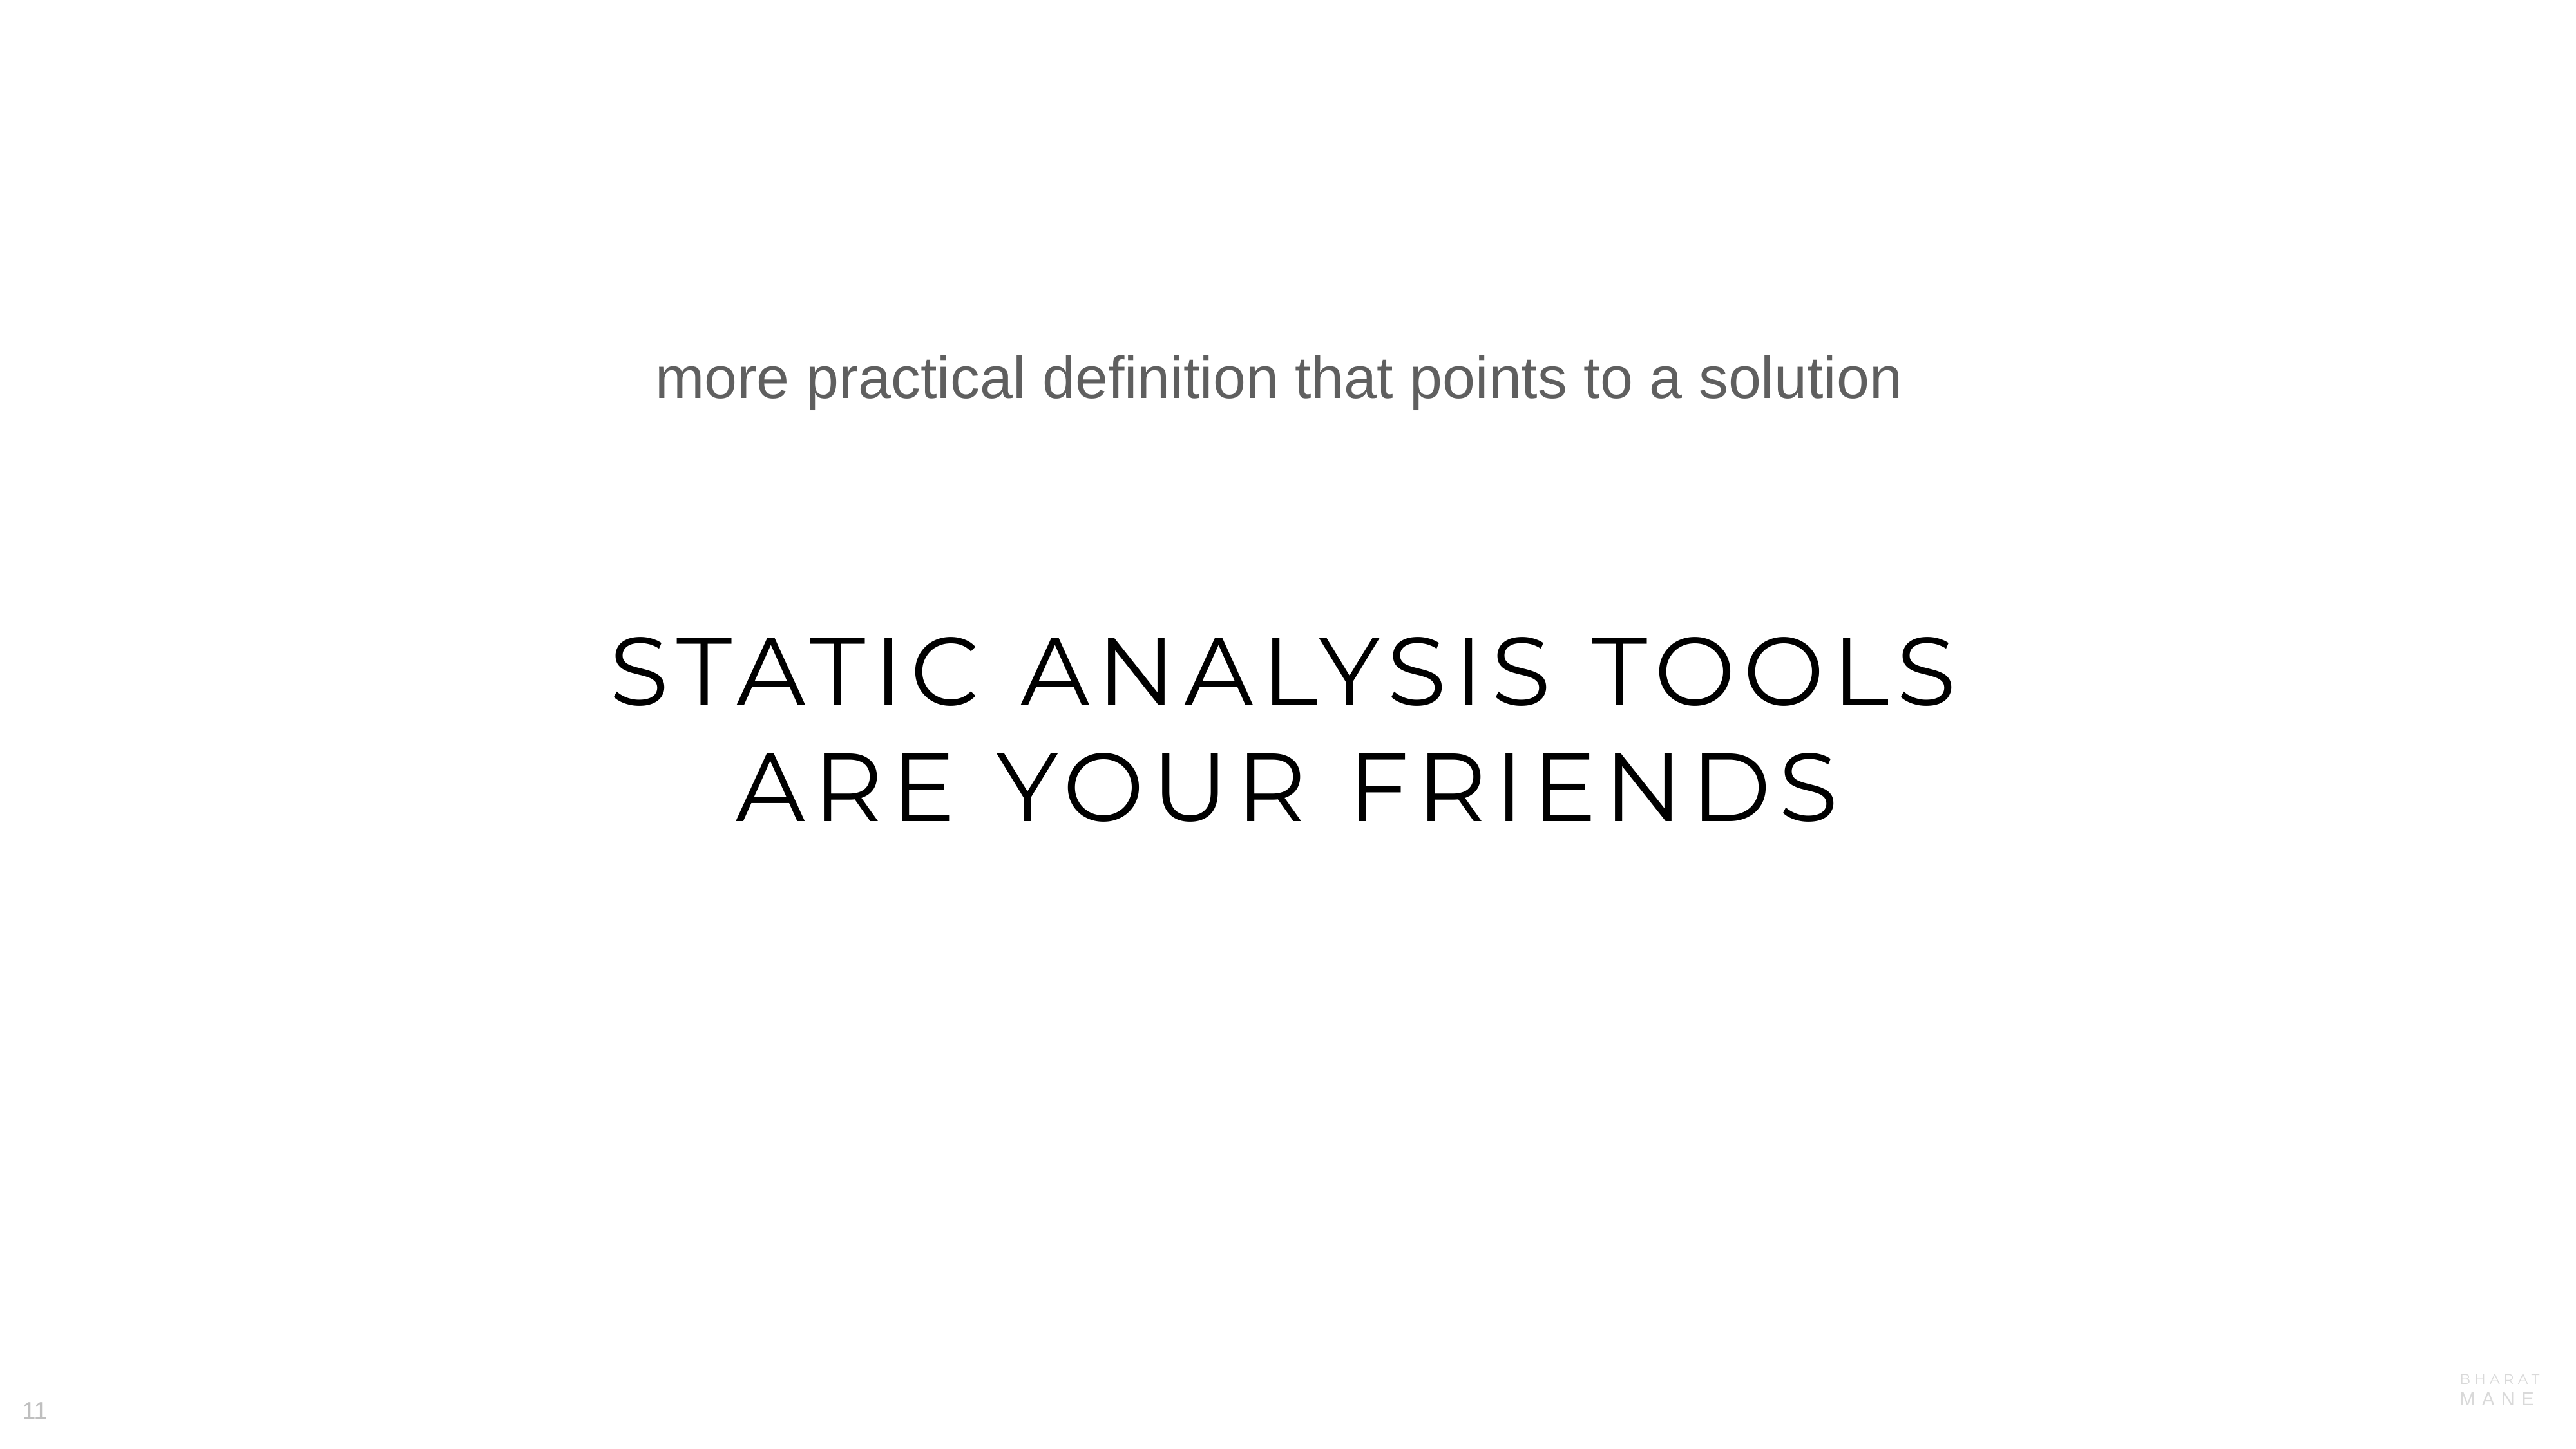

more practical definition that points to a solution
Static analysis tools are your friends